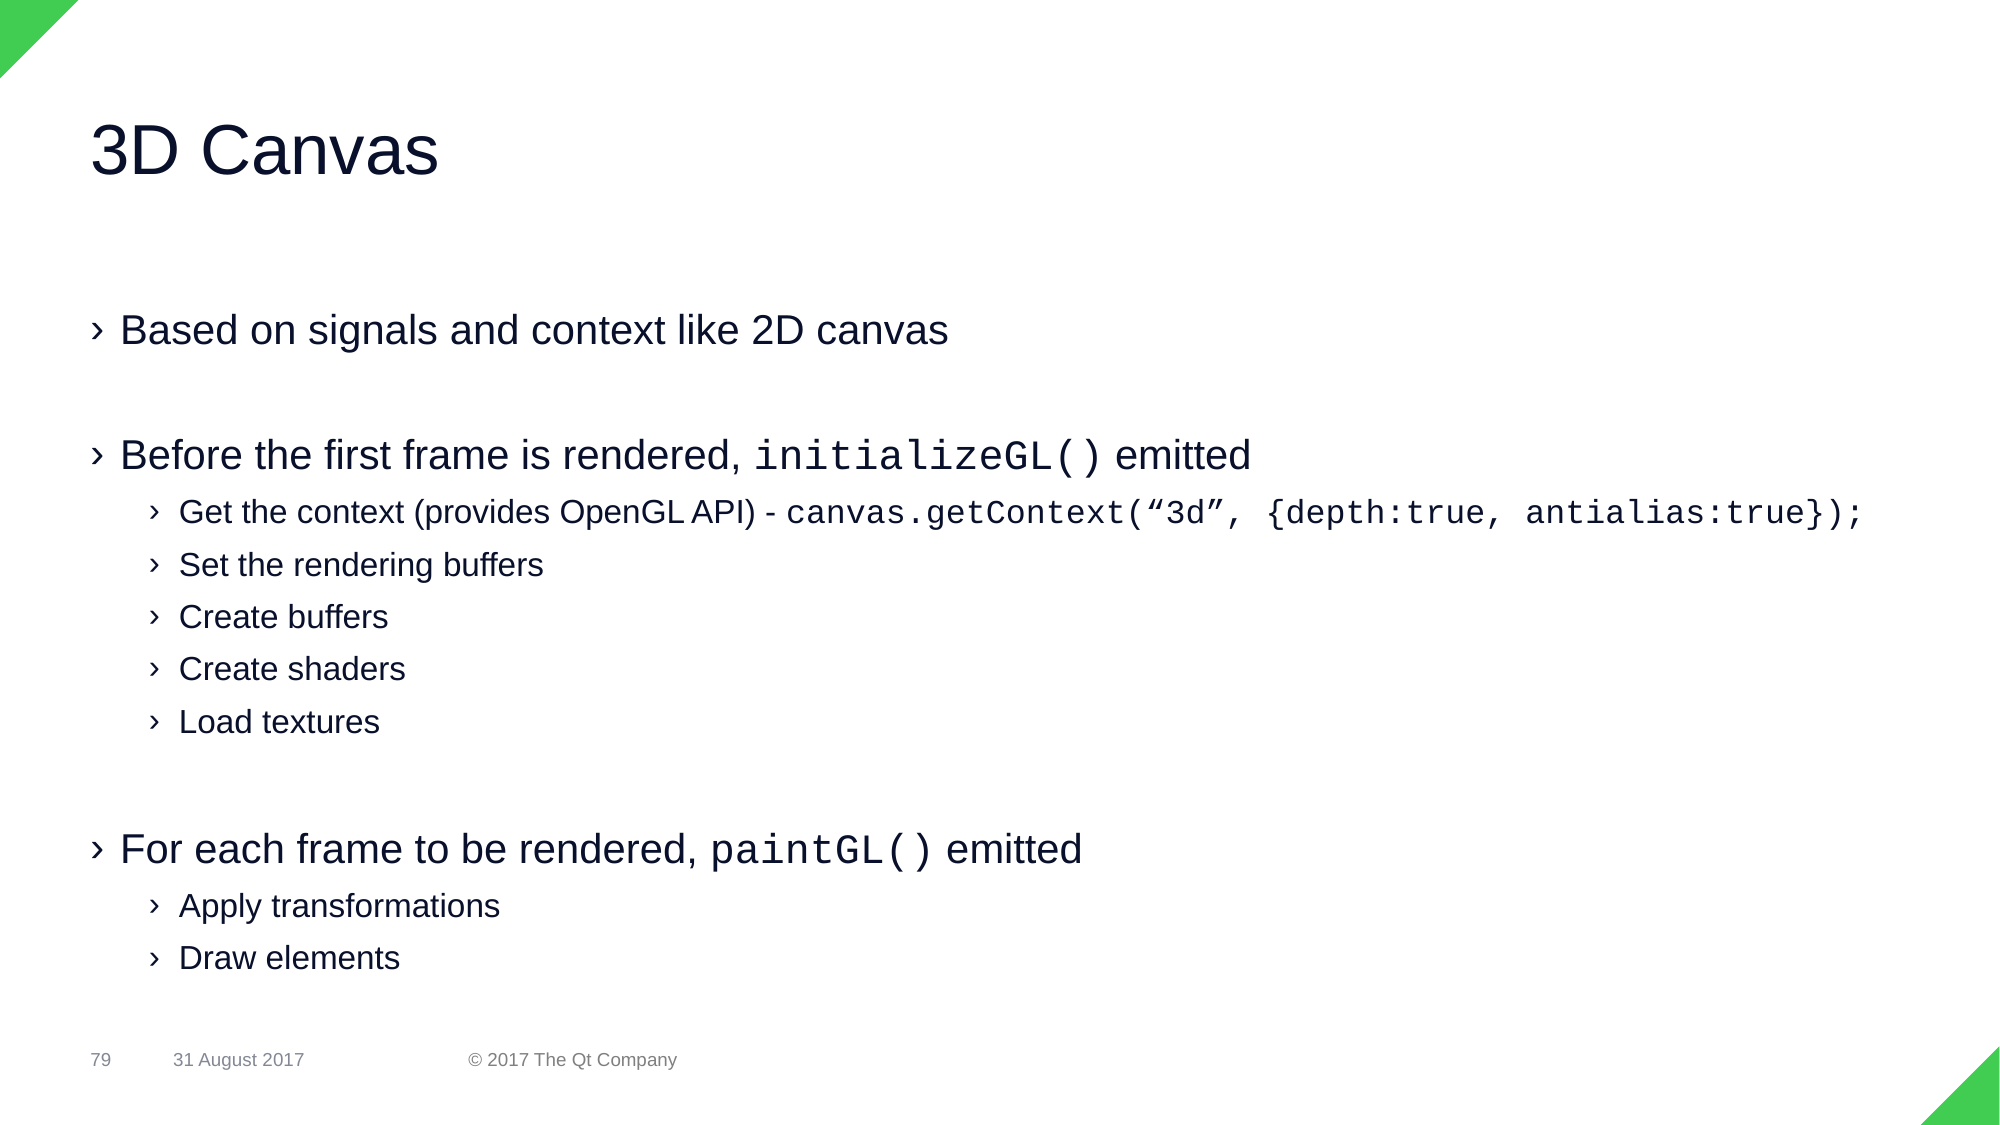

# 3D Canvas
Based on signals and context like 2D canvas

Before the first frame is rendered, initializeGL() emitted
Get the context (provides OpenGL API) - canvas.getContext(“3d”, {depth:true, antialias:true});
Set the rendering buffers
Create buffers
Create shaders
Load textures

For each frame to be rendered, paintGL() emitted
Apply transformations
Draw elements
79
31 August 2017
© 2017 The Qt Company